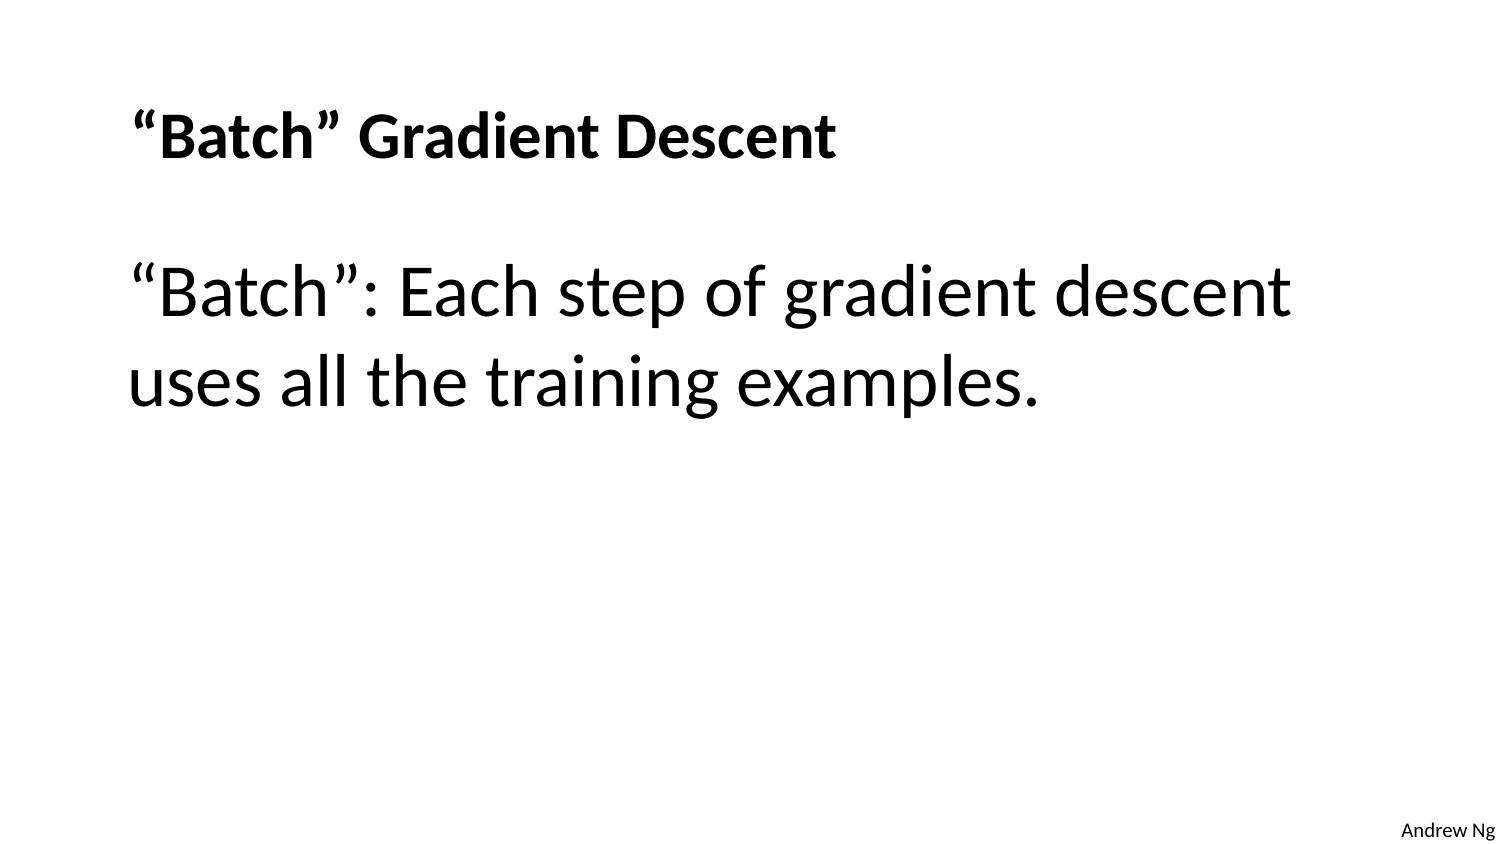

“Batch” Gradient Descent
“Batch”: Each step of gradient descent uses all the training examples.